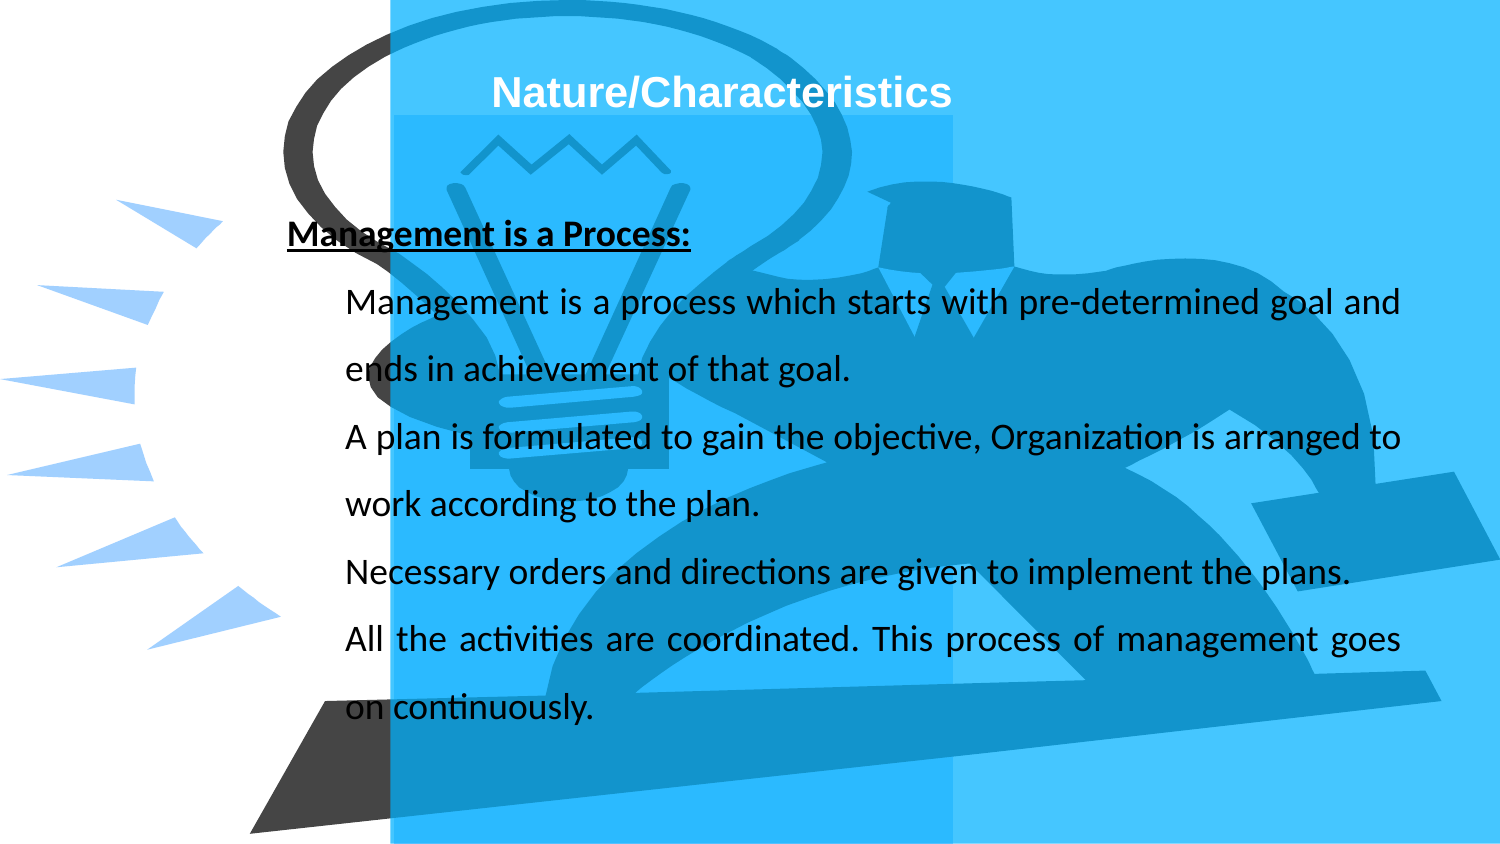

# Nature/Characteristics
Management is a Process:
Management is a process which starts with pre-determined goal and ends in achievement of that goal.
A plan is formulated to gain the objective, Organization is arranged to work according to the plan.
Necessary orders and directions are given to implement the plans.
All the activities are coordinated. This process of management goes on continuously.